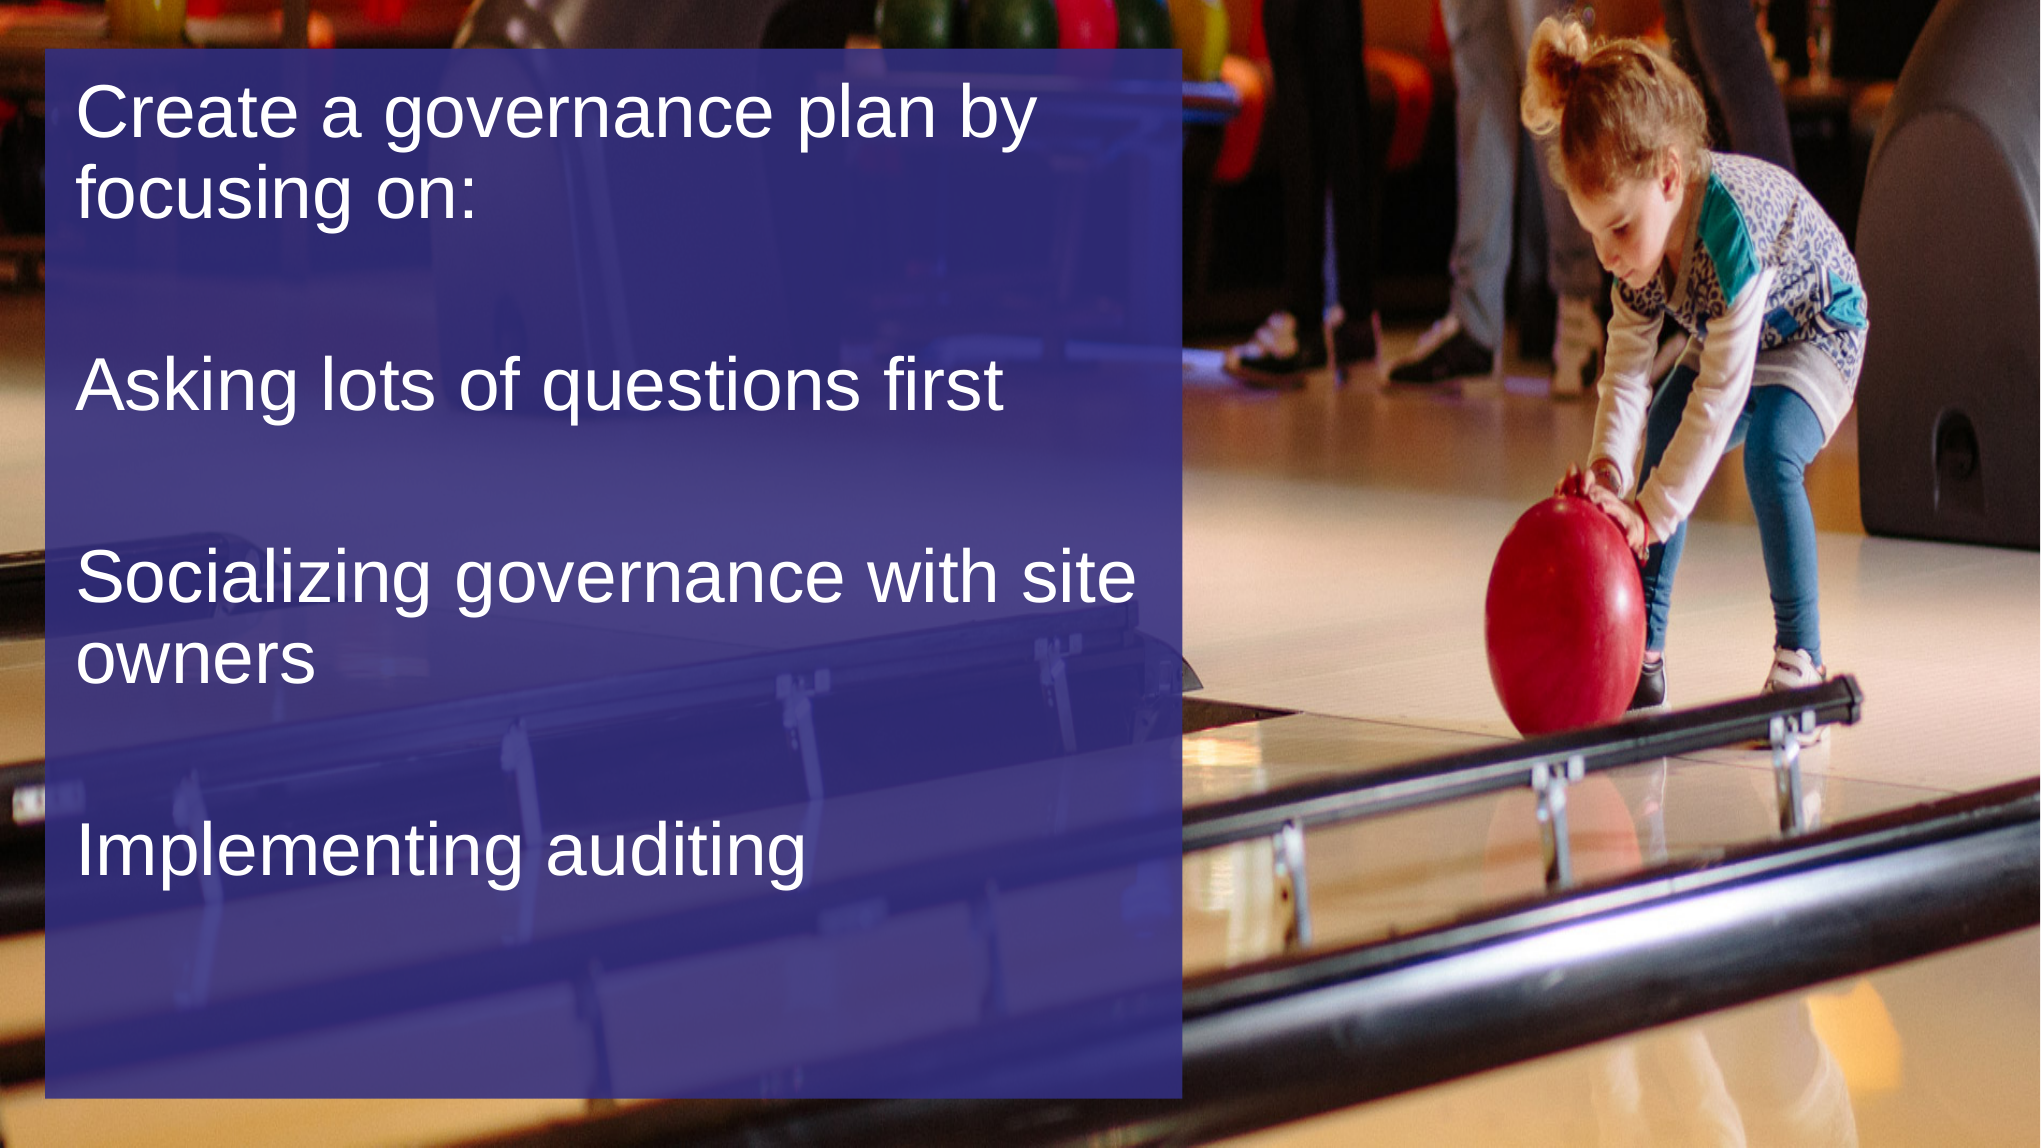

Create a governance plan by focusing on:

Asking lots of questions first

Socializing governance with site owners

Implementing auditing